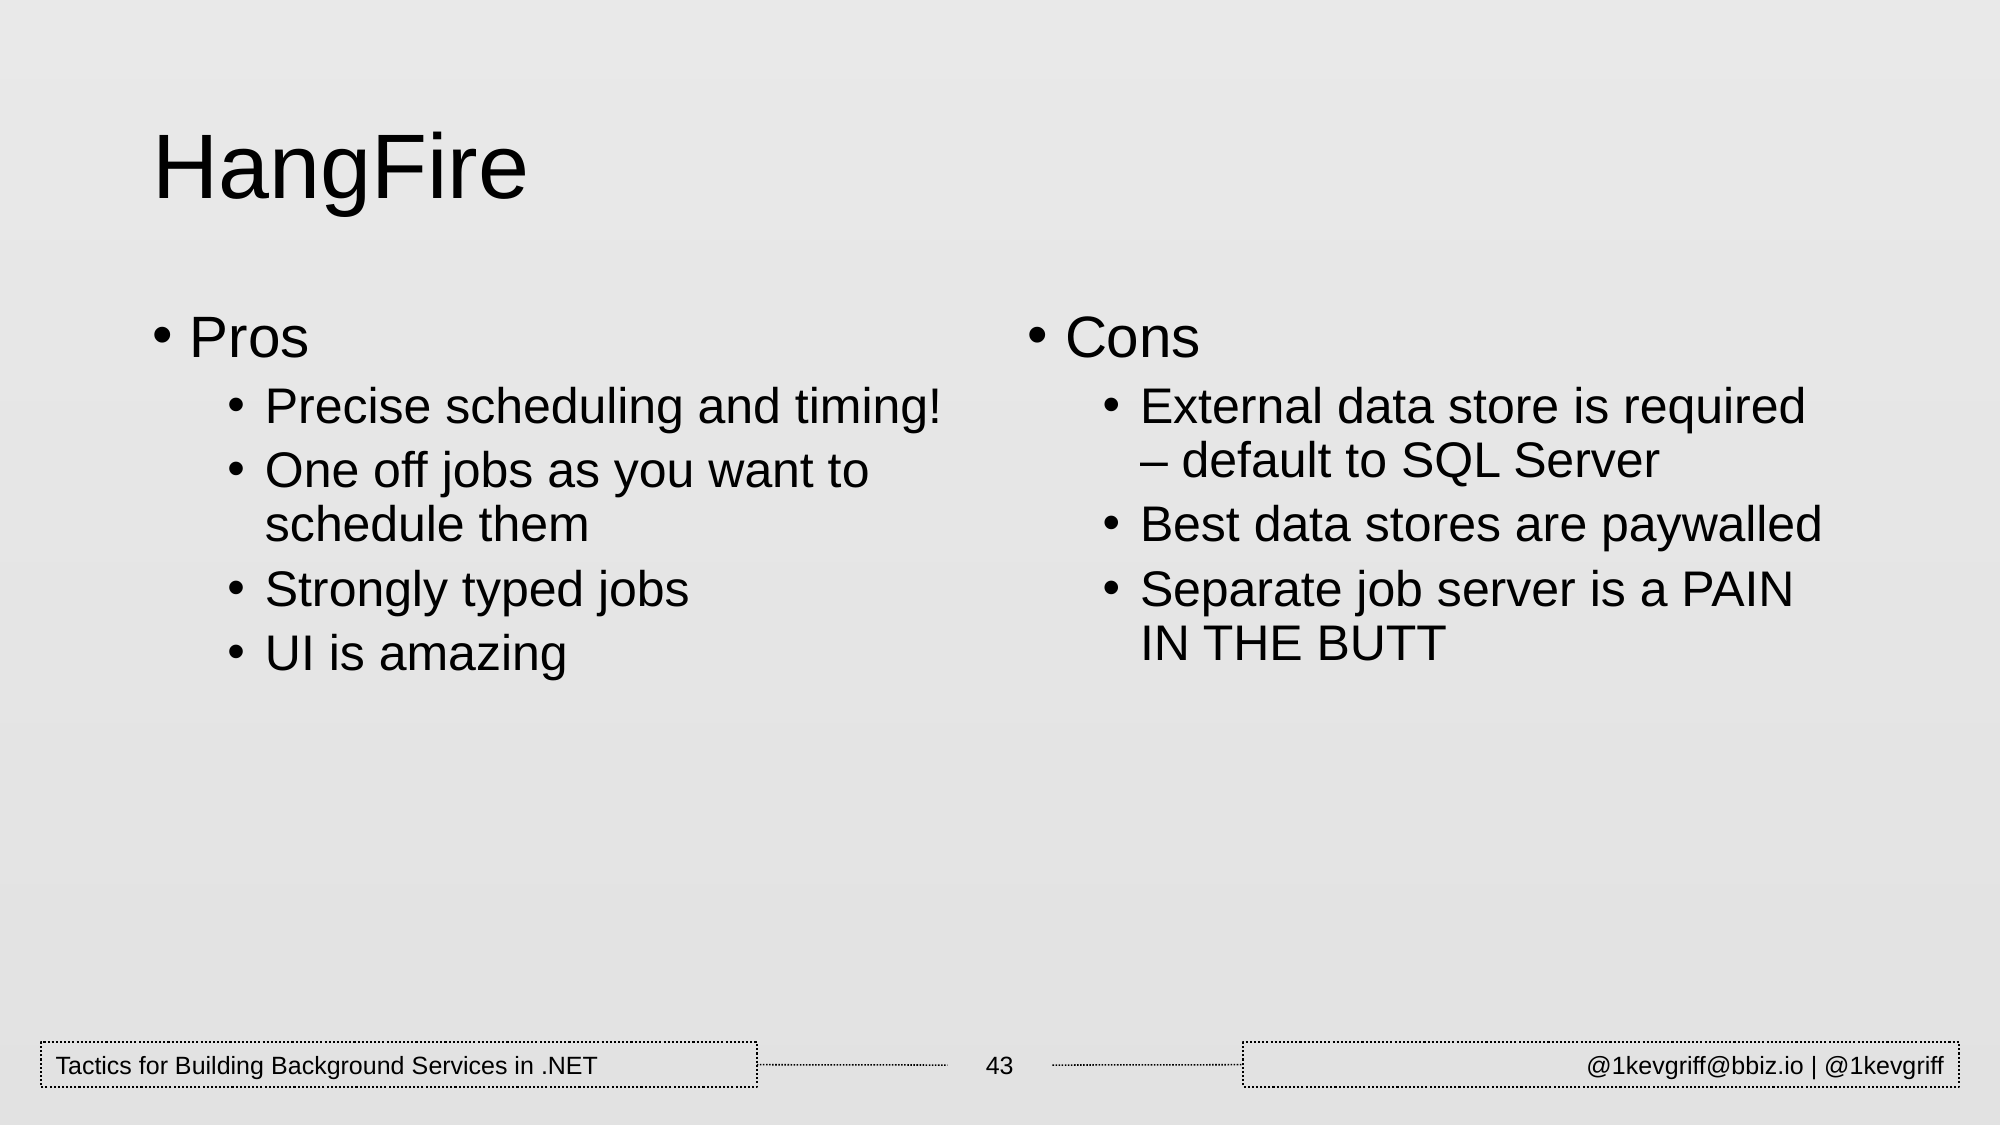

# HangFire
Pros
Precise scheduling and timing!
One off jobs as you want to schedule them
Strongly typed jobs
UI is amazing
Cons
External data store is required – default to SQL Server
Best data stores are paywalled
Separate job server is a PAIN IN THE BUTT